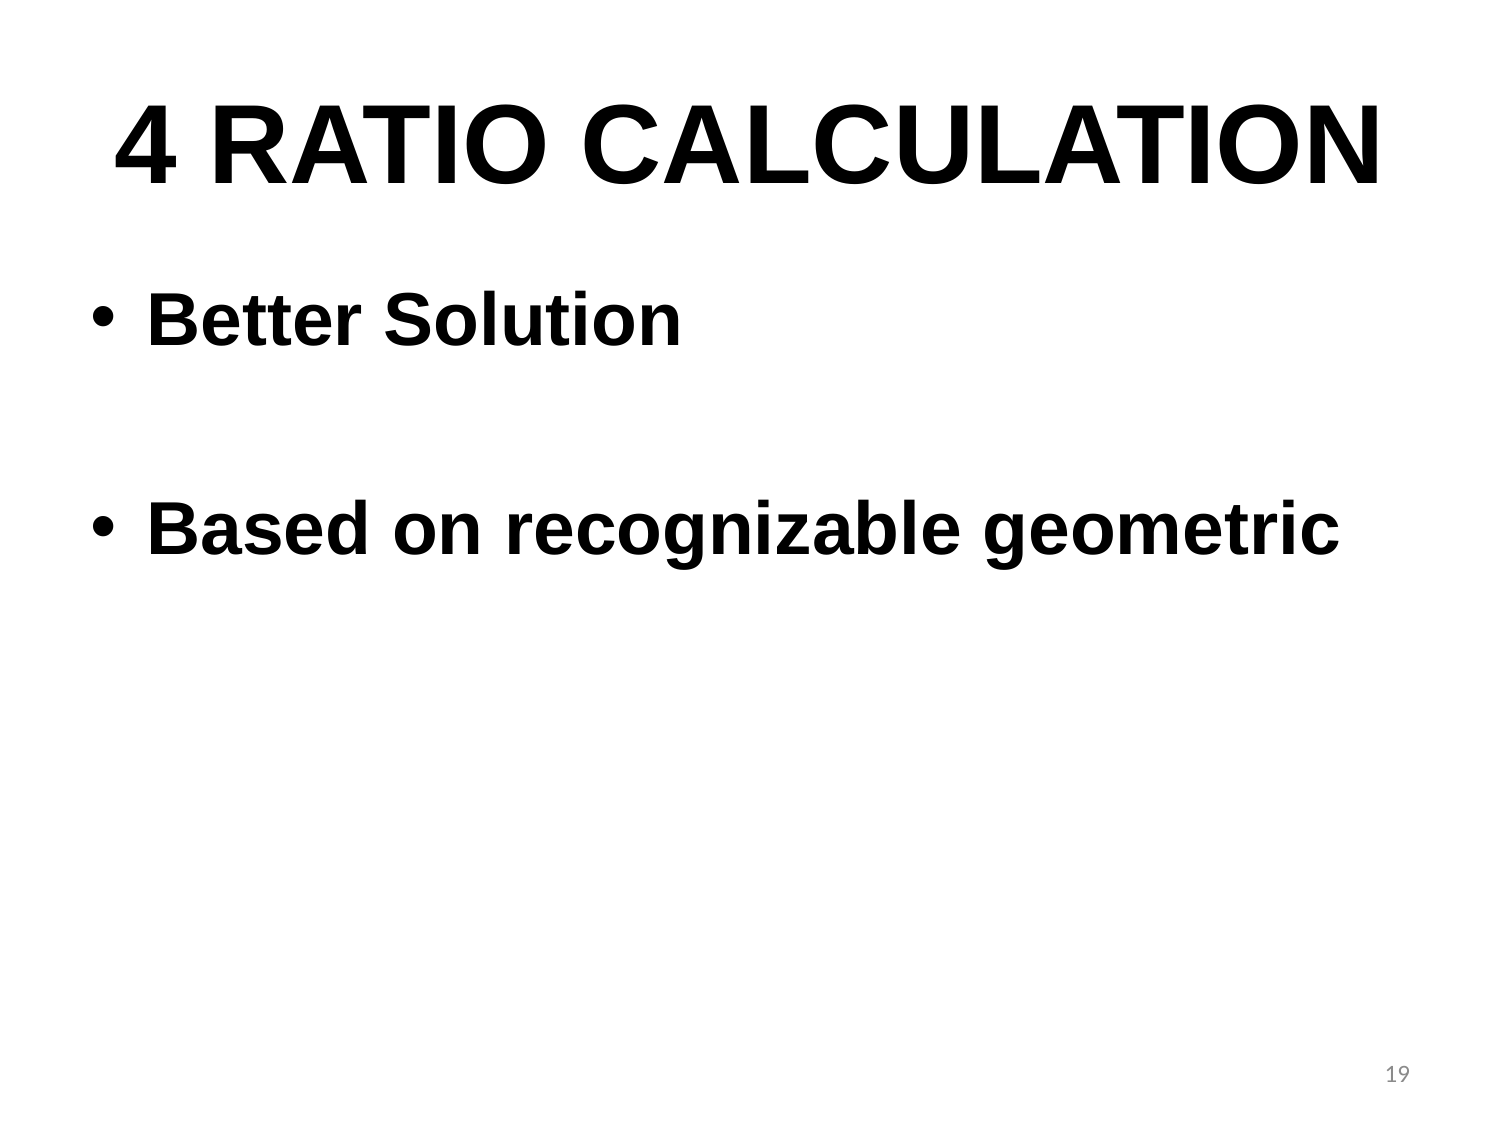

# 4 Ratio Calculation
Better Solution

Based on recognizable geometric

19